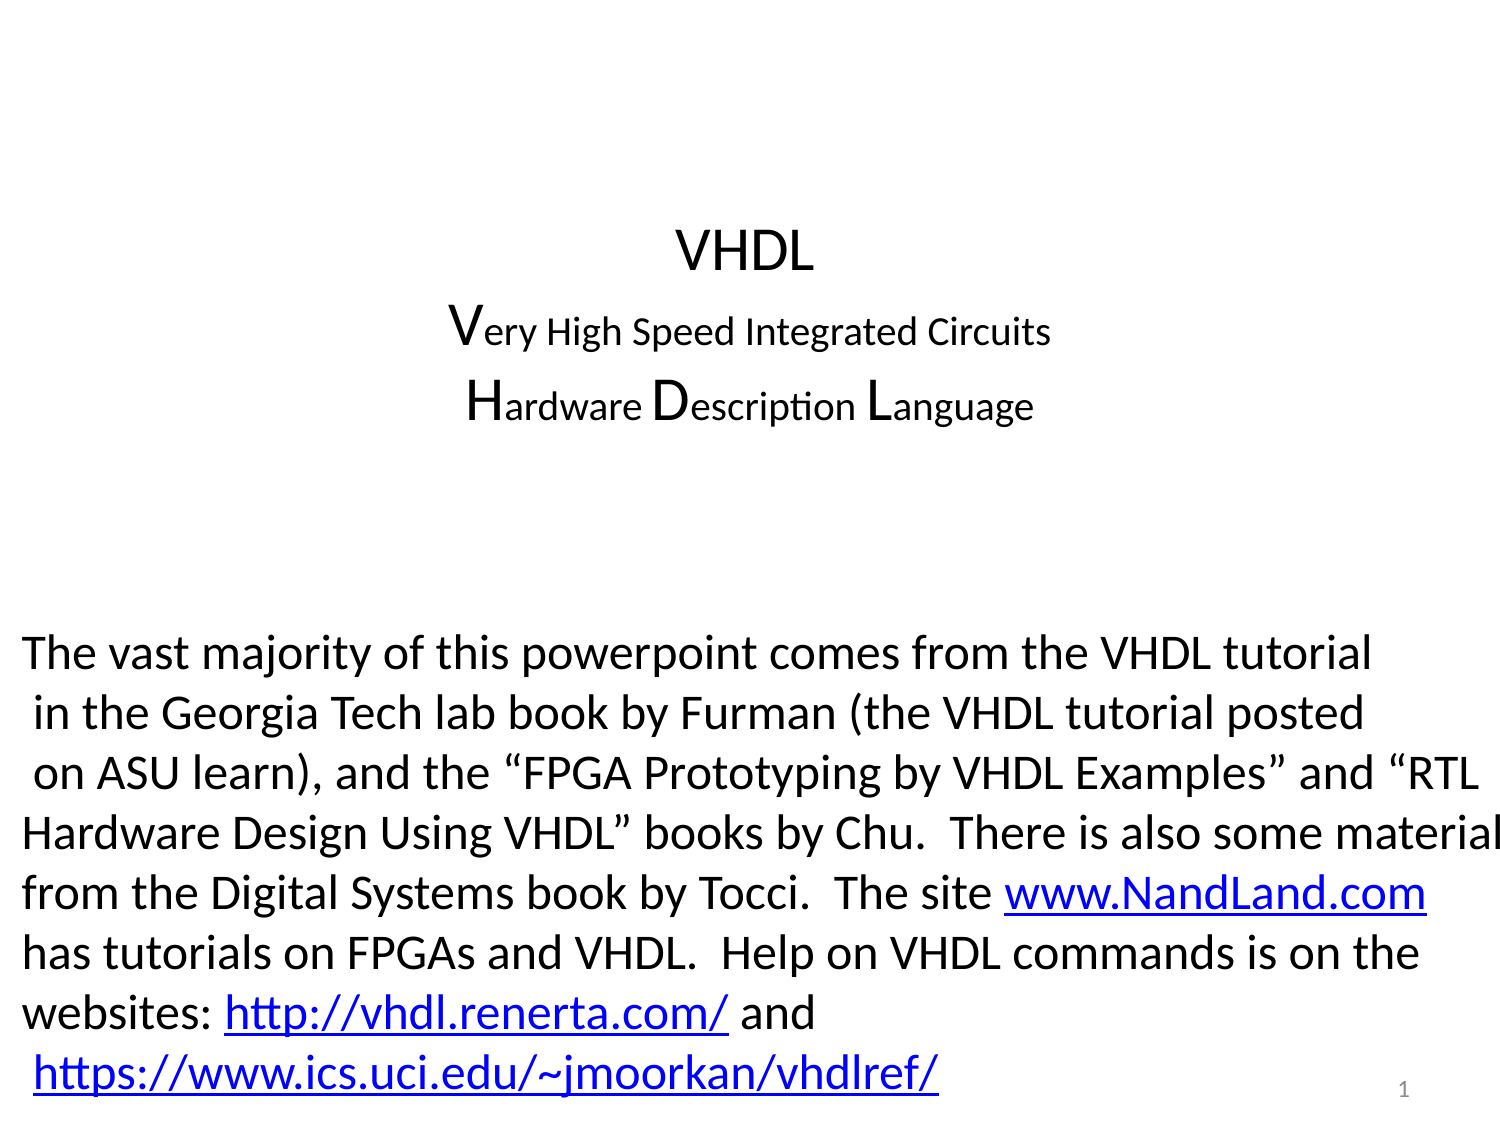

# VHDL Very High Speed Integrated Circuits Hardware Description Language
The vast majority of this powerpoint comes from the VHDL tutorial
 in the Georgia Tech lab book by Furman (the VHDL tutorial posted
 on ASU learn), and the “FPGA Prototyping by VHDL Examples” and “RTL
Hardware Design Using VHDL” books by Chu.  There is also some material
from the Digital Systems book by Tocci.  The site www.NandLand.com
has tutorials on FPGAs and VHDL.  Help on VHDL commands is on the
websites: http://vhdl.renerta.com/ and
 https://www.ics.uci.edu/~jmoorkan/vhdlref/

1